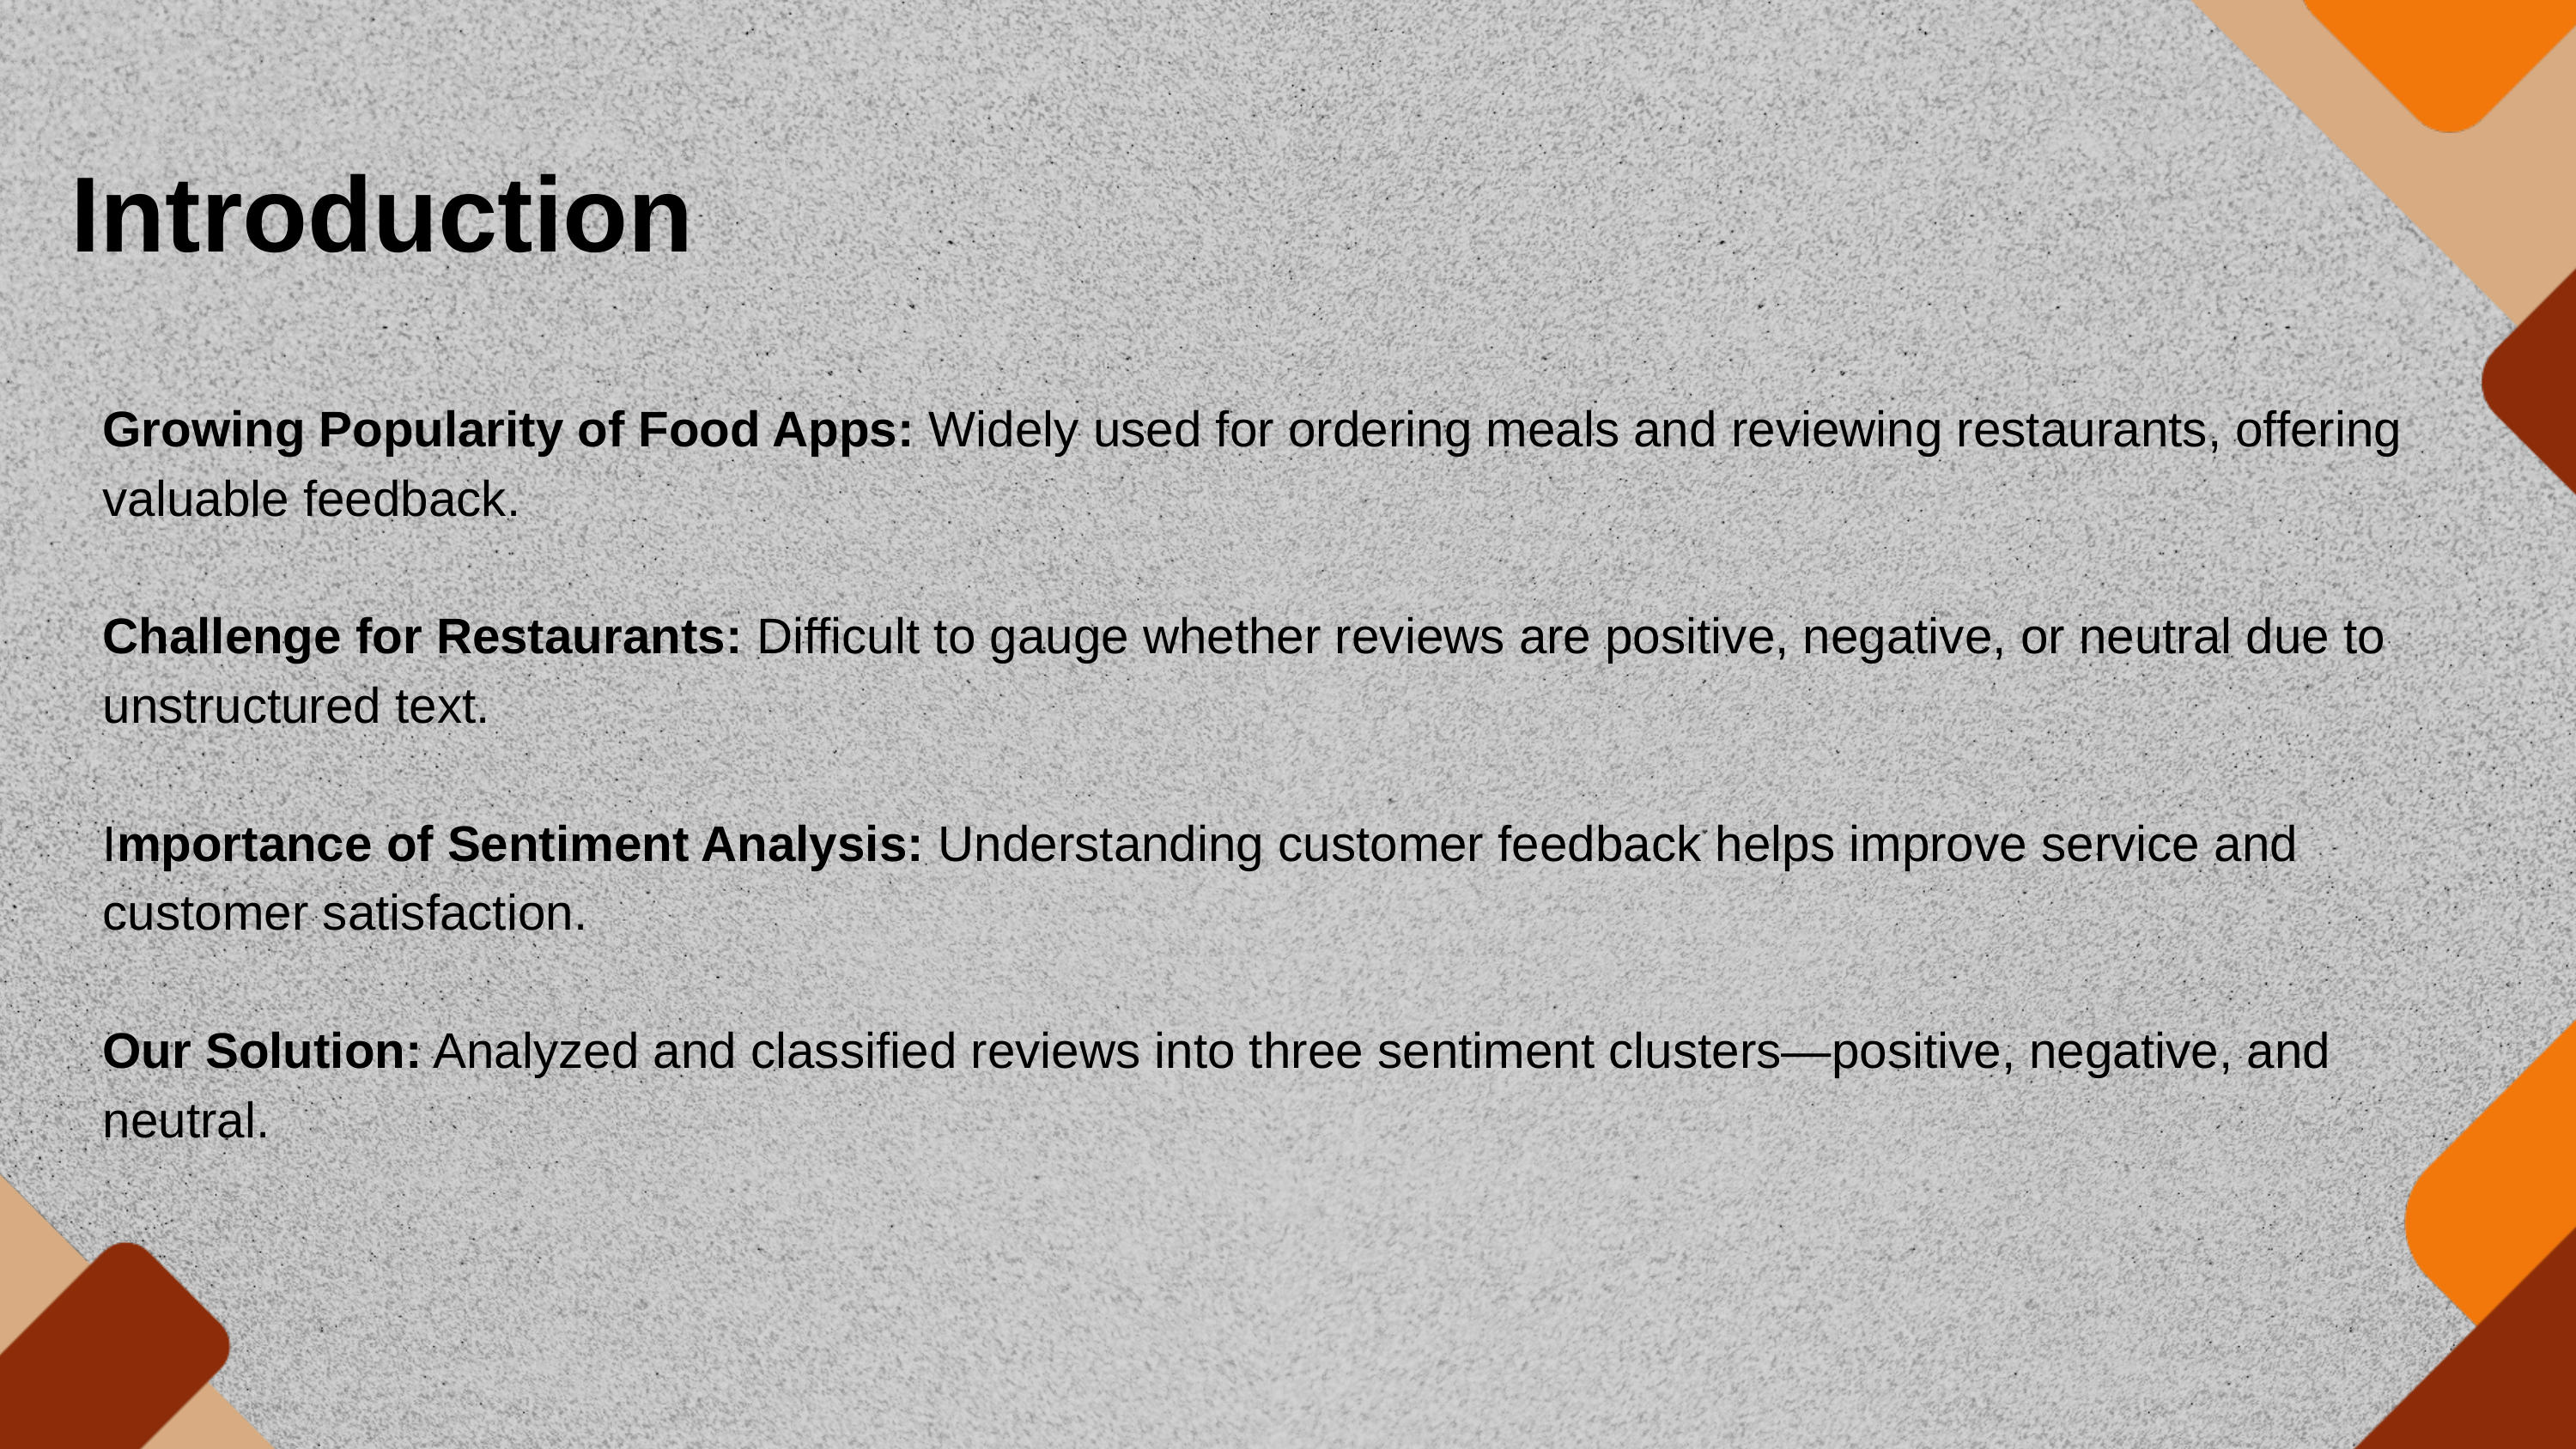

Introduction
Growing Popularity of Food Apps: Widely used for ordering meals and reviewing restaurants, offering valuable feedback.

Challenge for Restaurants: Difficult to gauge whether reviews are positive, negative, or neutral due to unstructured text.

Importance of Sentiment Analysis: Understanding customer feedback helps improve service and customer satisfaction.

Our Solution: Analyzed and classified reviews into three sentiment clusters—positive, negative, and neutral.